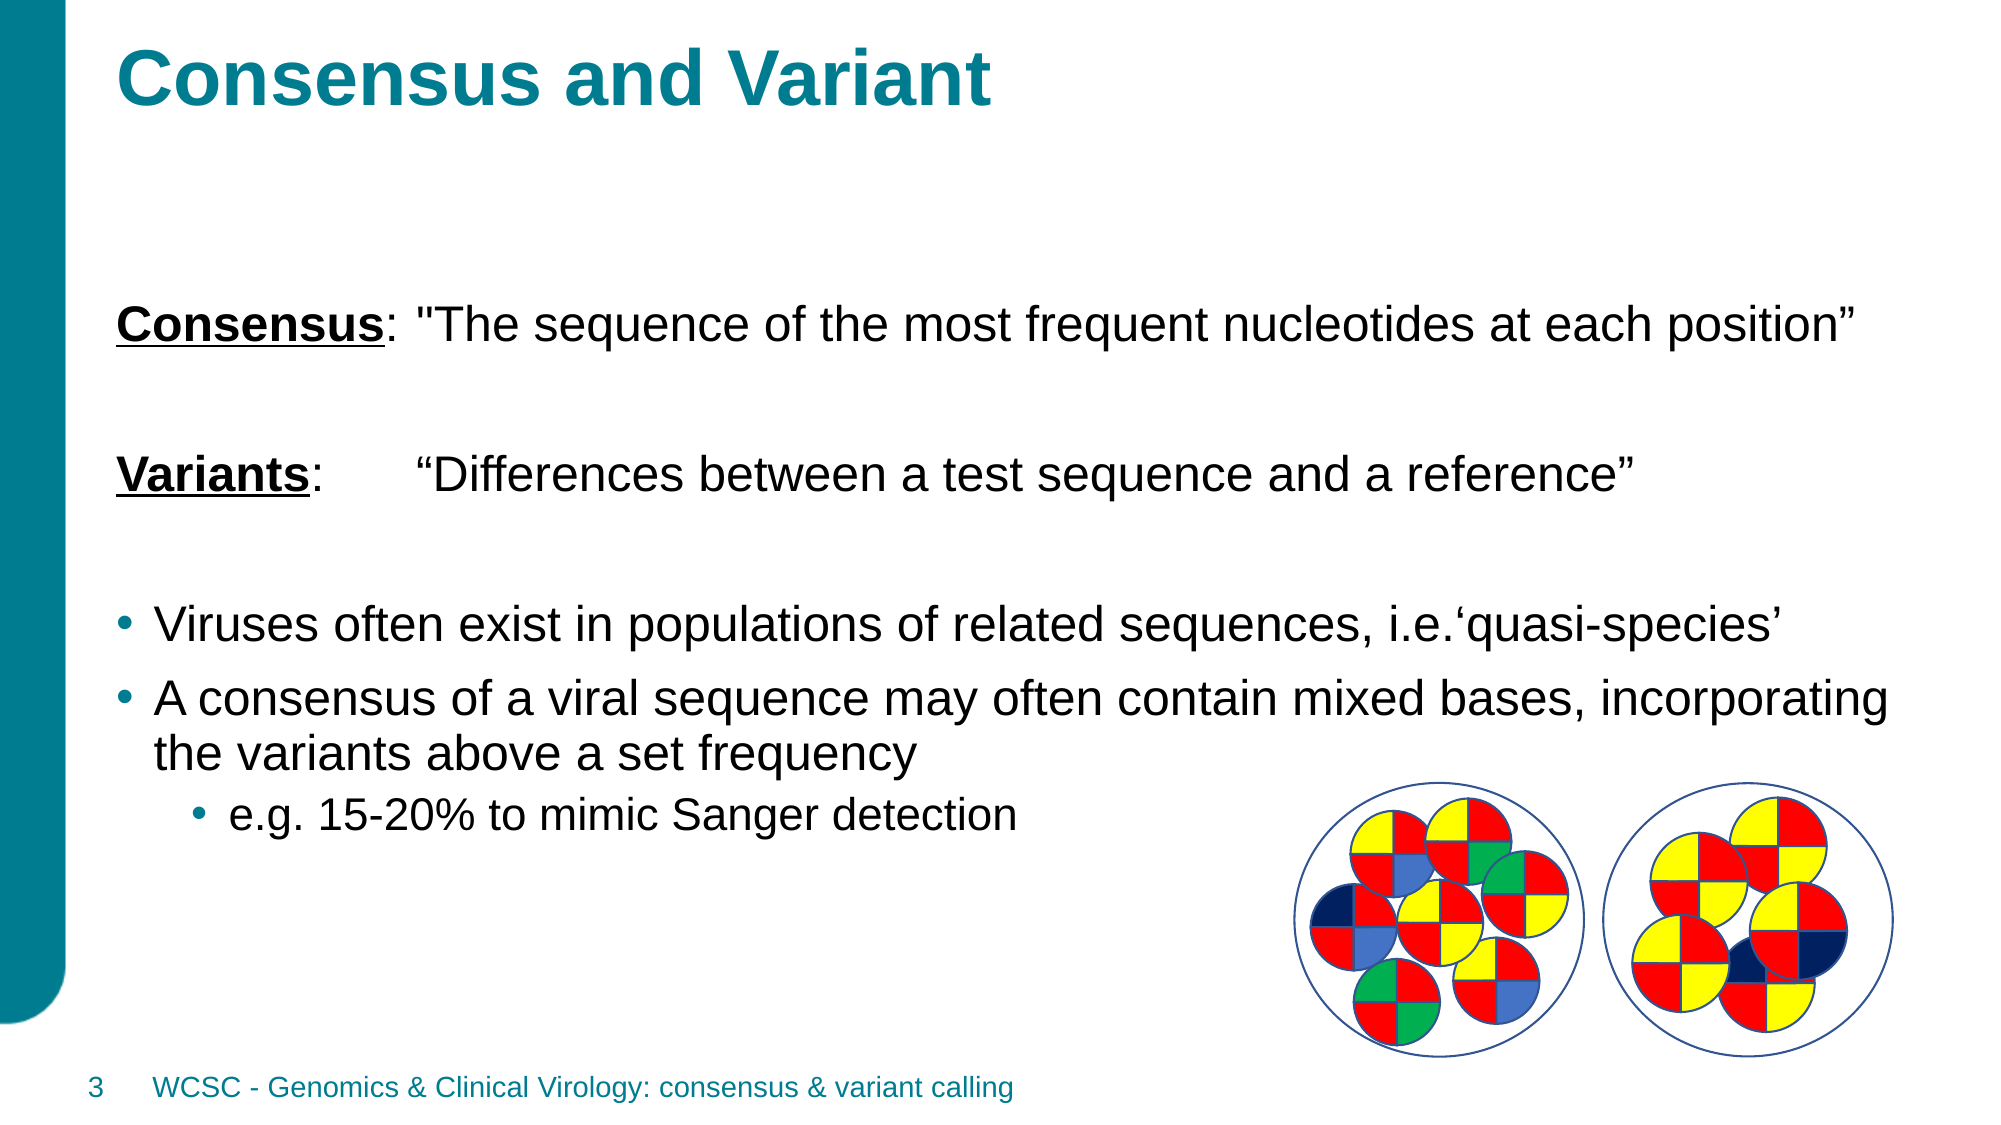

# Consensus and Variant
Consensus:	"The sequence of the most frequent nucleotides at each position”

Variants: 	“Differences between a test sequence and a reference”

Viruses often exist in populations of related sequences, i.e.‘quasi-species’
A consensus of a viral sequence may often contain mixed bases, incorporating the variants above a set frequency
e.g. 15-20% to mimic Sanger detection

3
WCSC - Genomics & Clinical Virology: consensus & variant calling